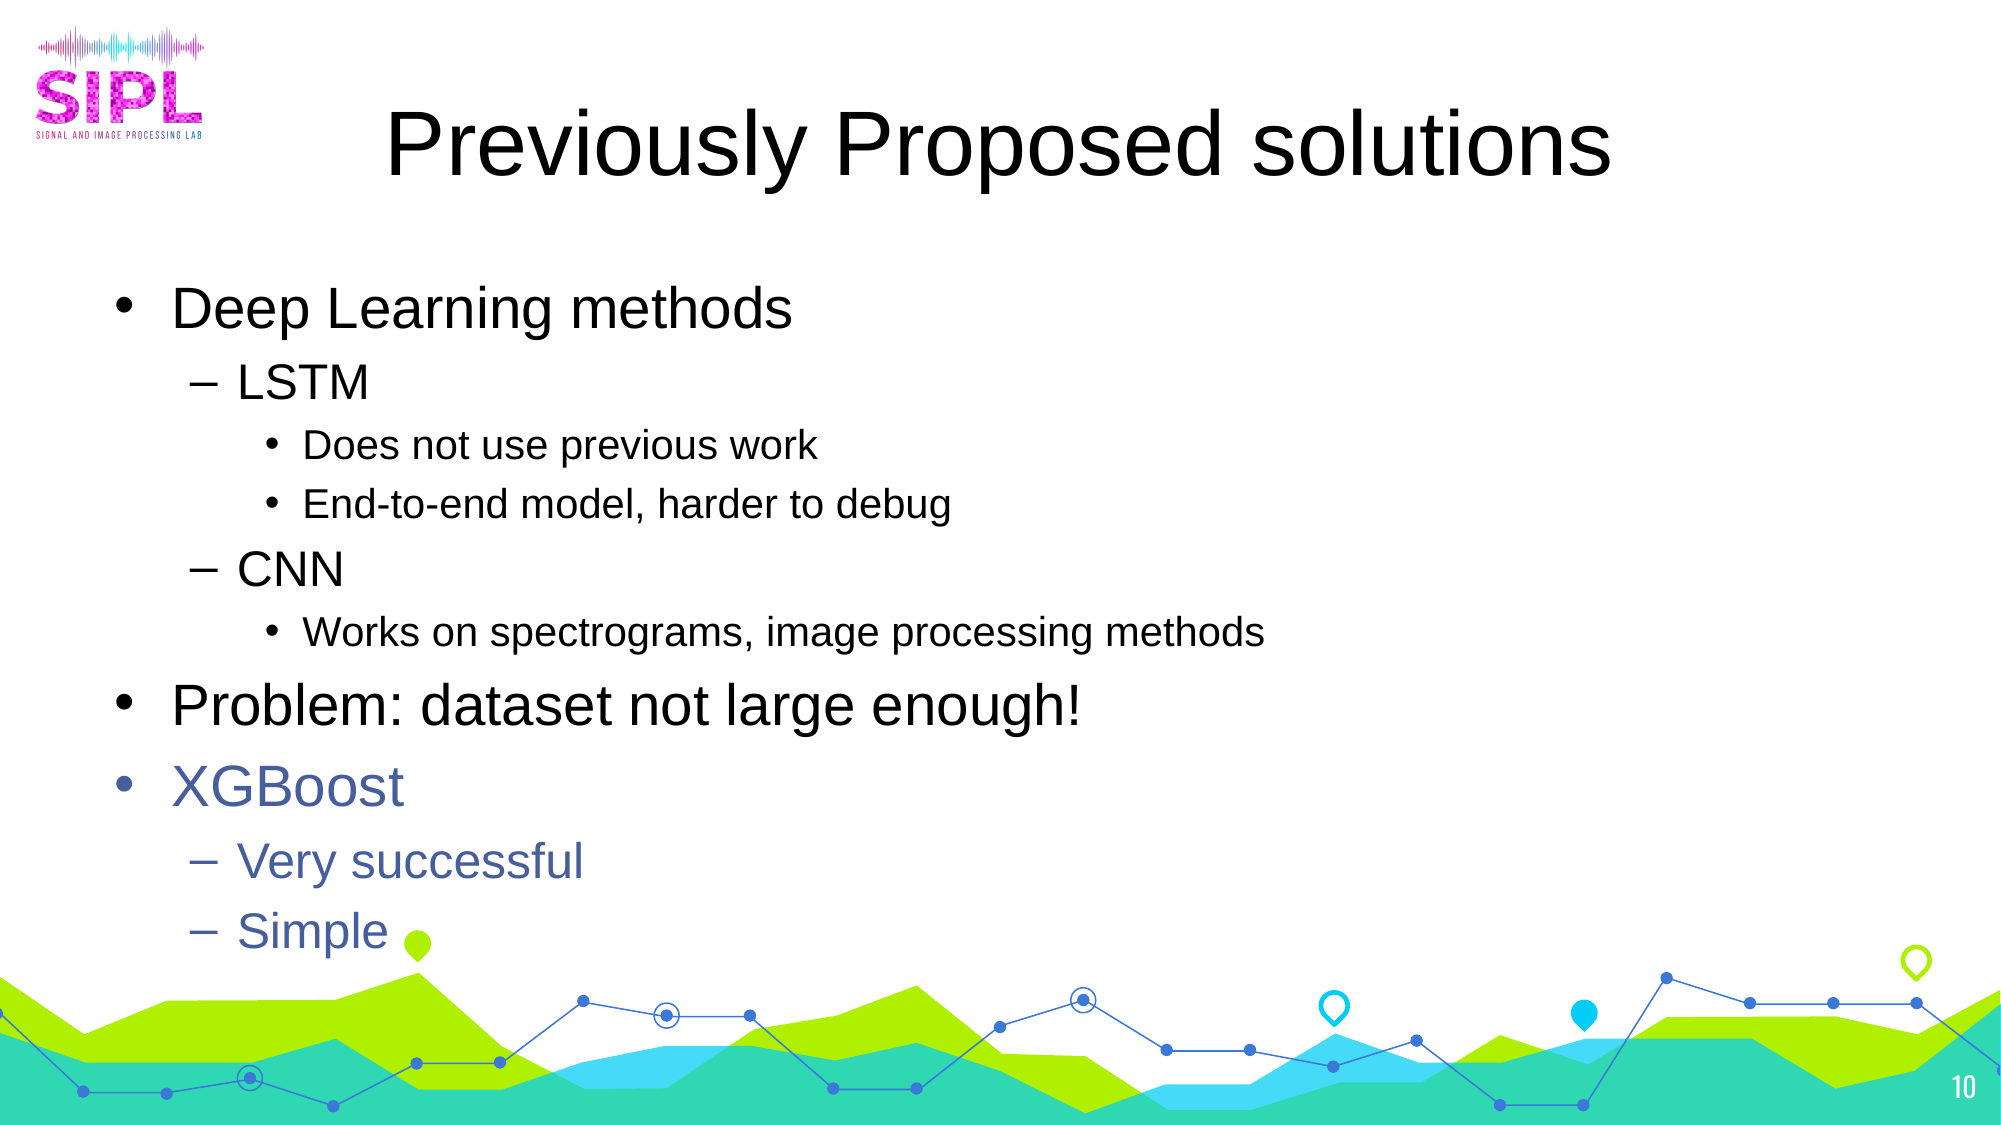

# Previously Proposed solutions
Deep Learning methods
LSTM
Does not use previous work
End-to-end model, harder to debug
CNN
Works on spectrograms, image processing methods
Problem: dataset not large enough!
XGBoost
Very successful
Simple